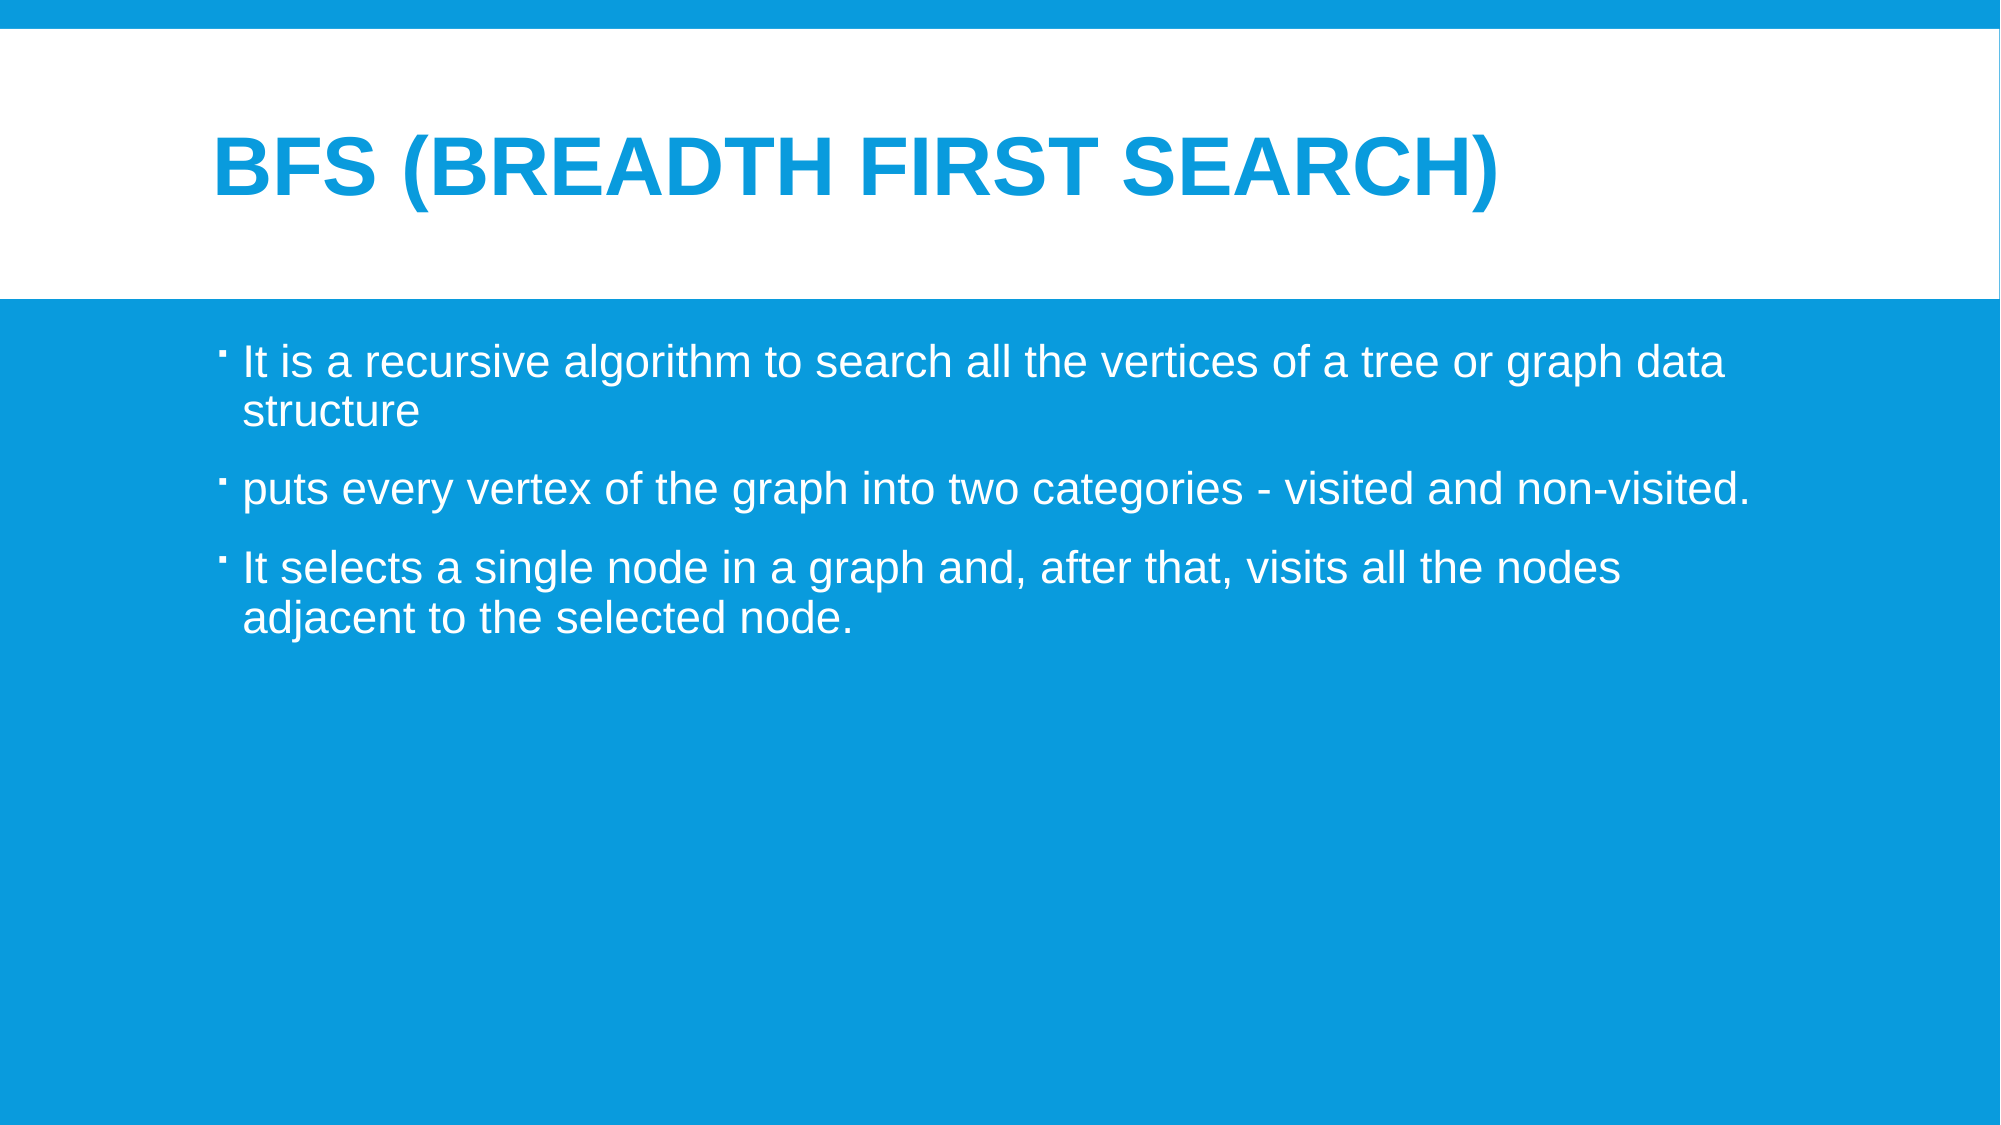

# BFS (Breadth First Search)
It is a recursive algorithm to search all the vertices of a tree or graph data structure
puts every vertex of the graph into two categories - visited and non-visited.
It selects a single node in a graph and, after that, visits all the nodes adjacent to the selected node.